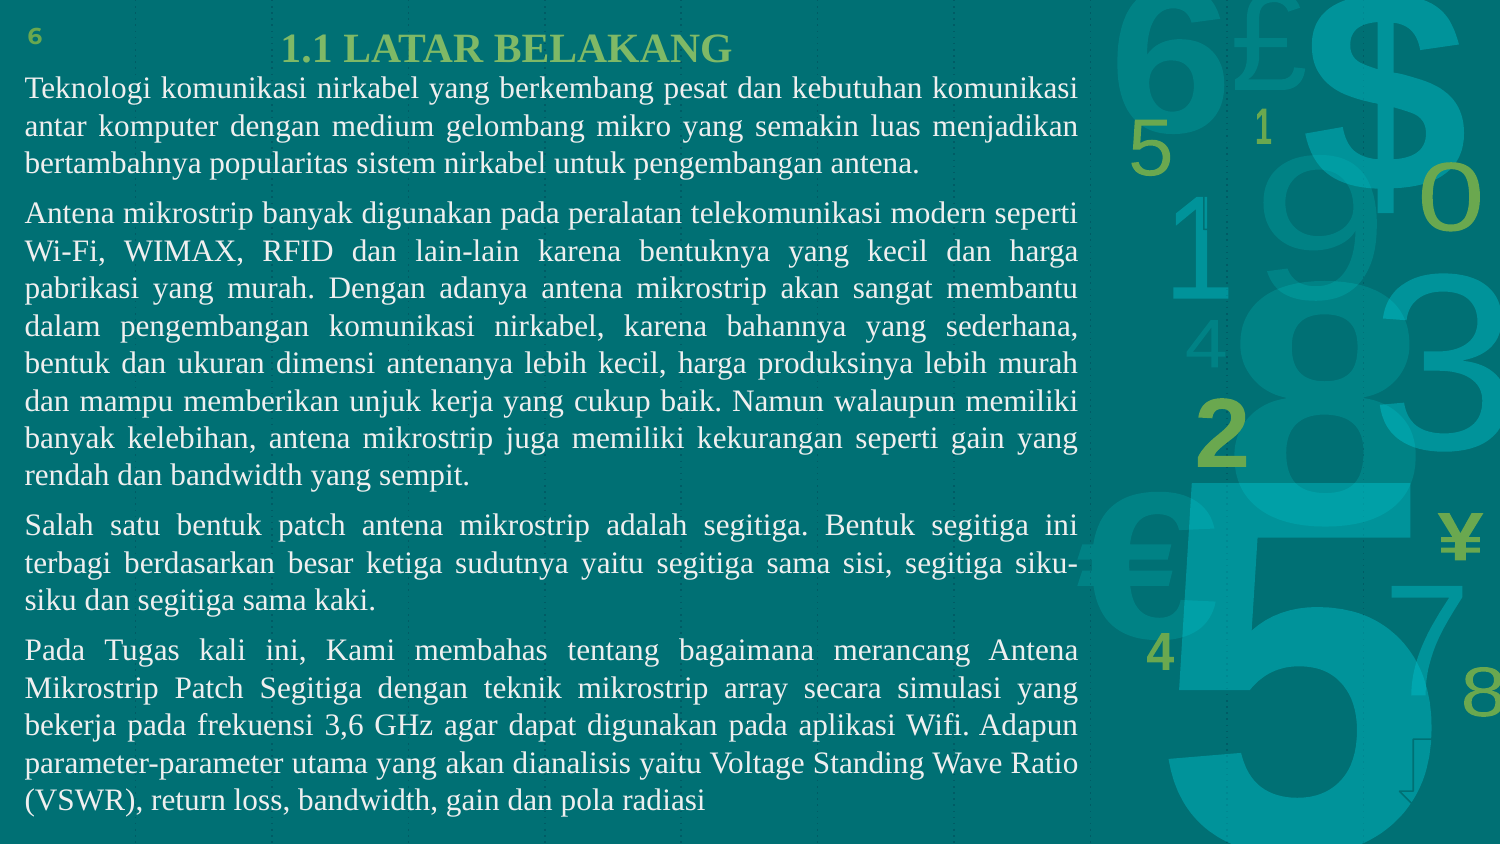

6
1.1 LATAR BELAKANG
Teknologi komunikasi nirkabel yang berkembang pesat dan kebutuhan komunikasi antar komputer dengan medium gelombang mikro yang semakin luas menjadikan bertambahnya popularitas sistem nirkabel untuk pengembangan antena.
Antena mikrostrip banyak digunakan pada peralatan telekomunikasi modern seperti Wi-Fi, WIMAX, RFID dan lain-lain karena bentuknya yang kecil dan harga pabrikasi yang murah. Dengan adanya antena mikrostrip akan sangat membantu dalam pengembangan komunikasi nirkabel, karena bahannya yang sederhana, bentuk dan ukuran dimensi antenanya lebih kecil, harga produksinya lebih murah dan mampu memberikan unjuk kerja yang cukup baik. Namun walaupun memiliki banyak kelebihan, antena mikrostrip juga memiliki kekurangan seperti gain yang rendah dan bandwidth yang sempit.
Salah satu bentuk patch antena mikrostrip adalah segitiga. Bentuk segitiga ini terbagi berdasarkan besar ketiga sudutnya yaitu segitiga sama sisi, segitiga siku-siku dan segitiga sama kaki.
Pada Tugas kali ini, Kami membahas tentang bagaimana merancang Antena Mikrostrip Patch Segitiga dengan teknik mikrostrip array secara simulasi yang bekerja pada frekuensi 3,6 GHz agar dapat digunakan pada aplikasi Wifi. Adapun parameter-parameter utama yang akan dianalisis yaitu Voltage Standing Wave Ratio (VSWR), return loss, bandwidth, gain dan pola radiasi